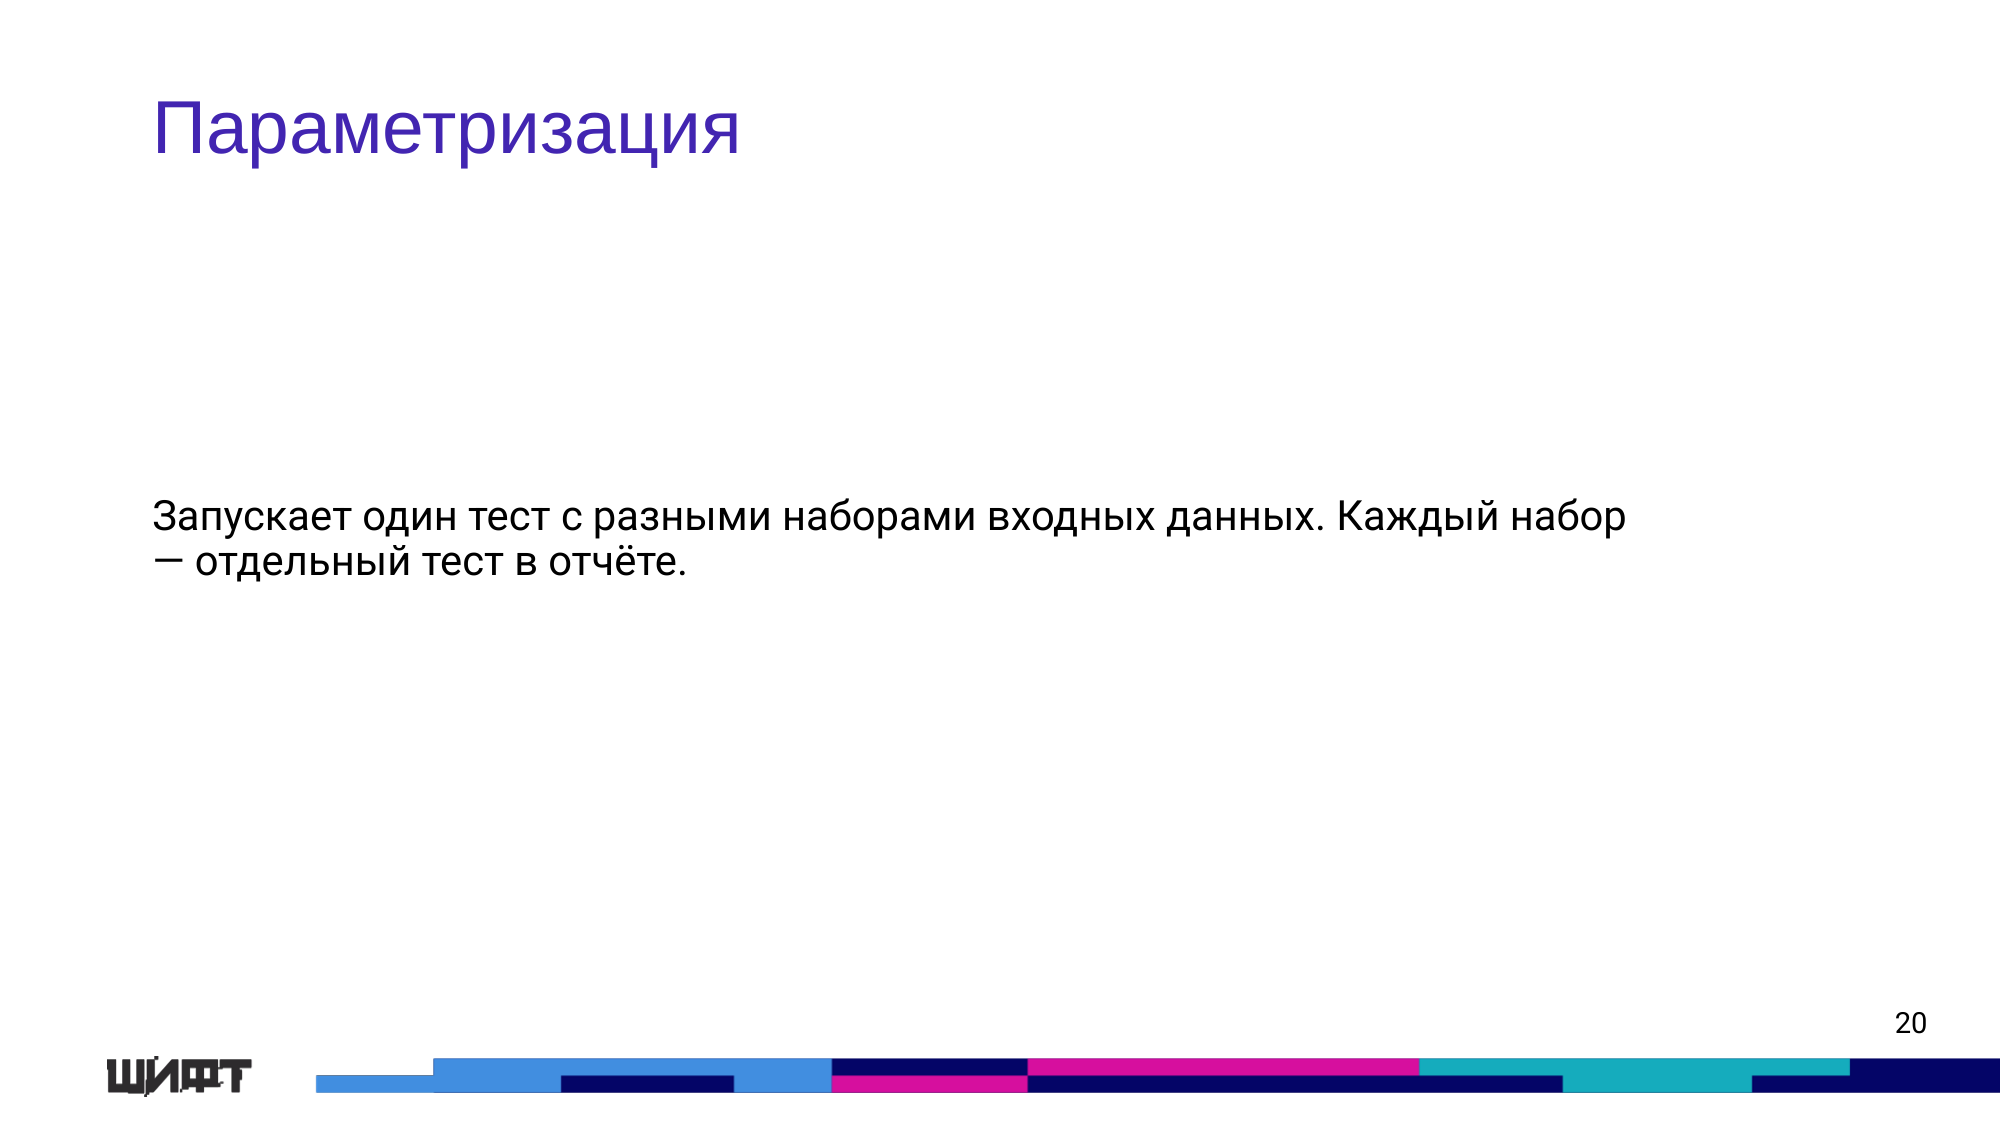

# Параметризация
Запускает один тест с разными наборами входных данных. Каждый набор — отдельный тест в отчёте.